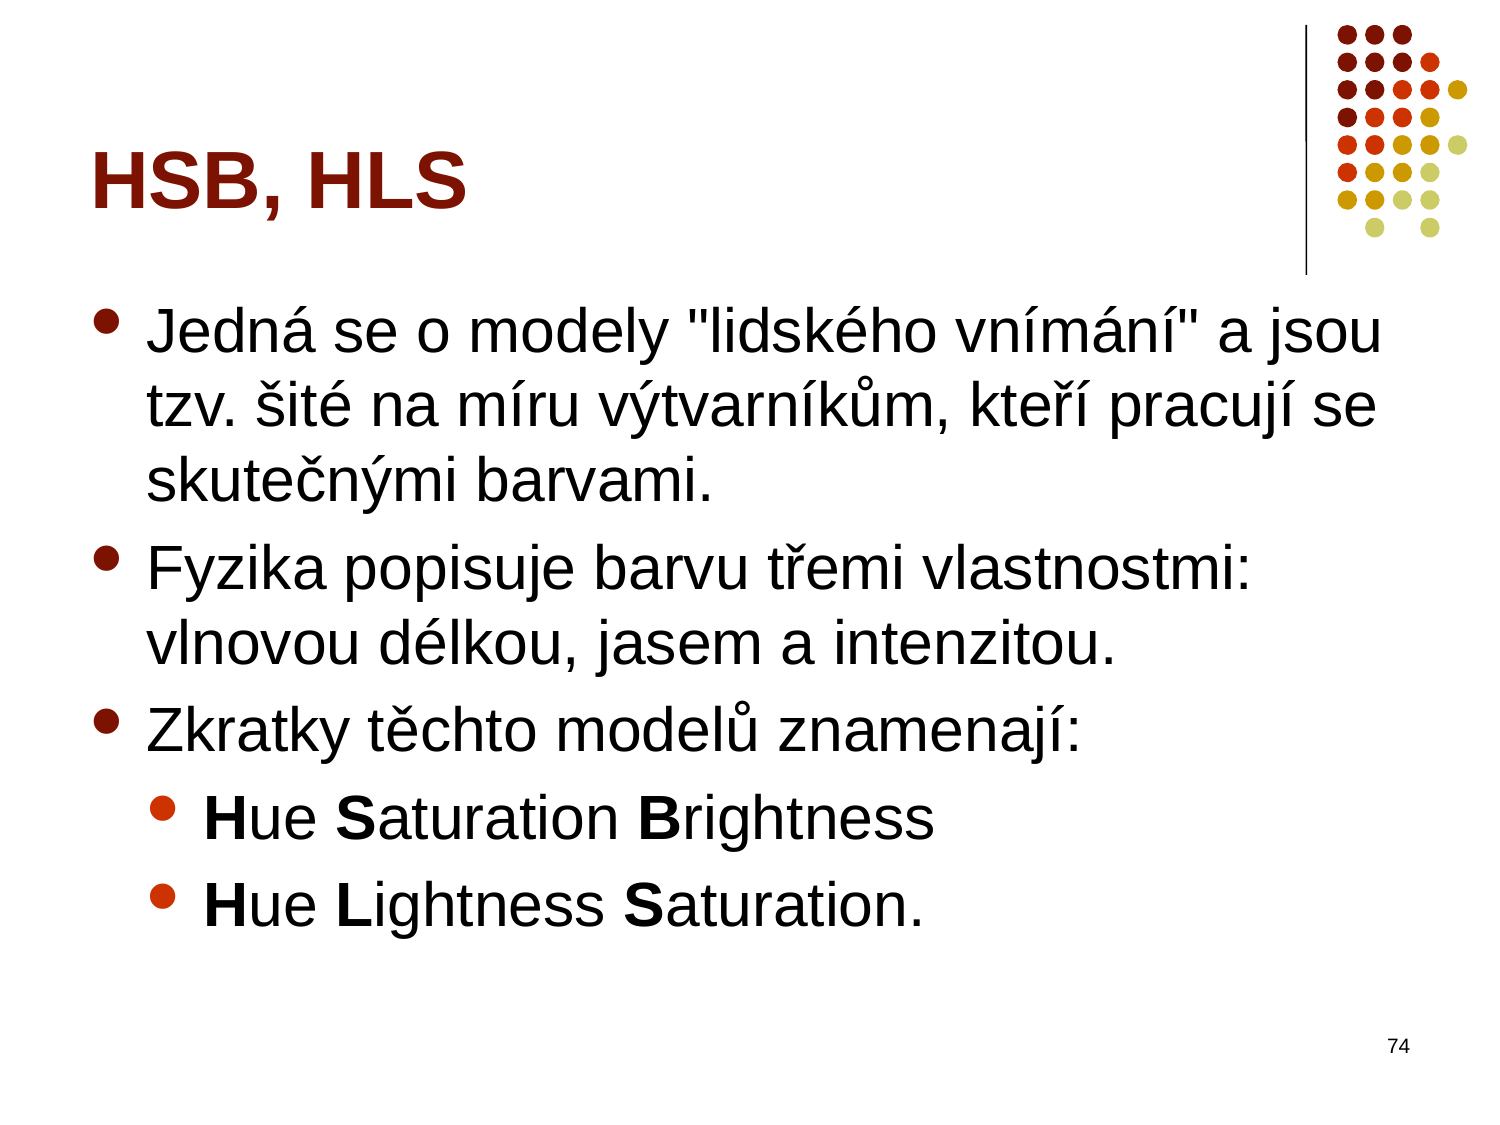

# HSB, HLS
Jedná se o modely "lidského vnímání" a jsou tzv. šité na míru výtvarníkům, kteří pracují se skutečnými barvami.
Fyzika popisuje barvu třemi vlastnostmi: vlnovou délkou, jasem a intenzitou.
Zkratky těchto modelů znamenají:
Hue Saturation Brightness
Hue Lightness Saturation.
74